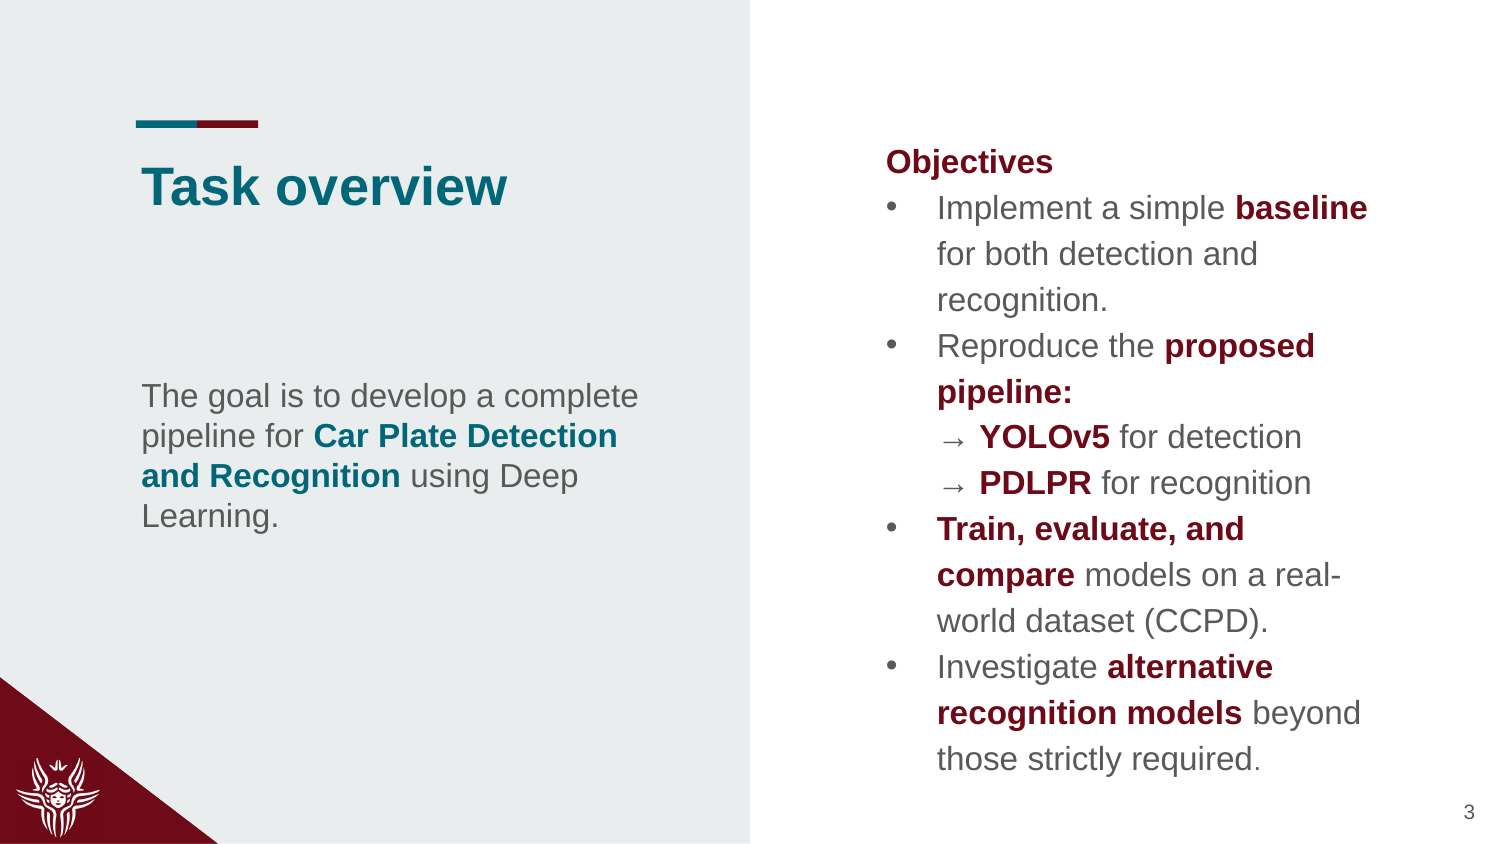

Objectives
Implement a simple baseline for both detection and recognition.
Reproduce the proposed pipeline:
→ YOLOv5 for detection
→ PDLPR for recognition
Train, evaluate, and compare models on a real-world dataset (CCPD).
Investigate alternative recognition models beyond those strictly required.
# Task overview
The goal is to develop a complete pipeline for Car Plate Detection and Recognition using Deep Learning.
3